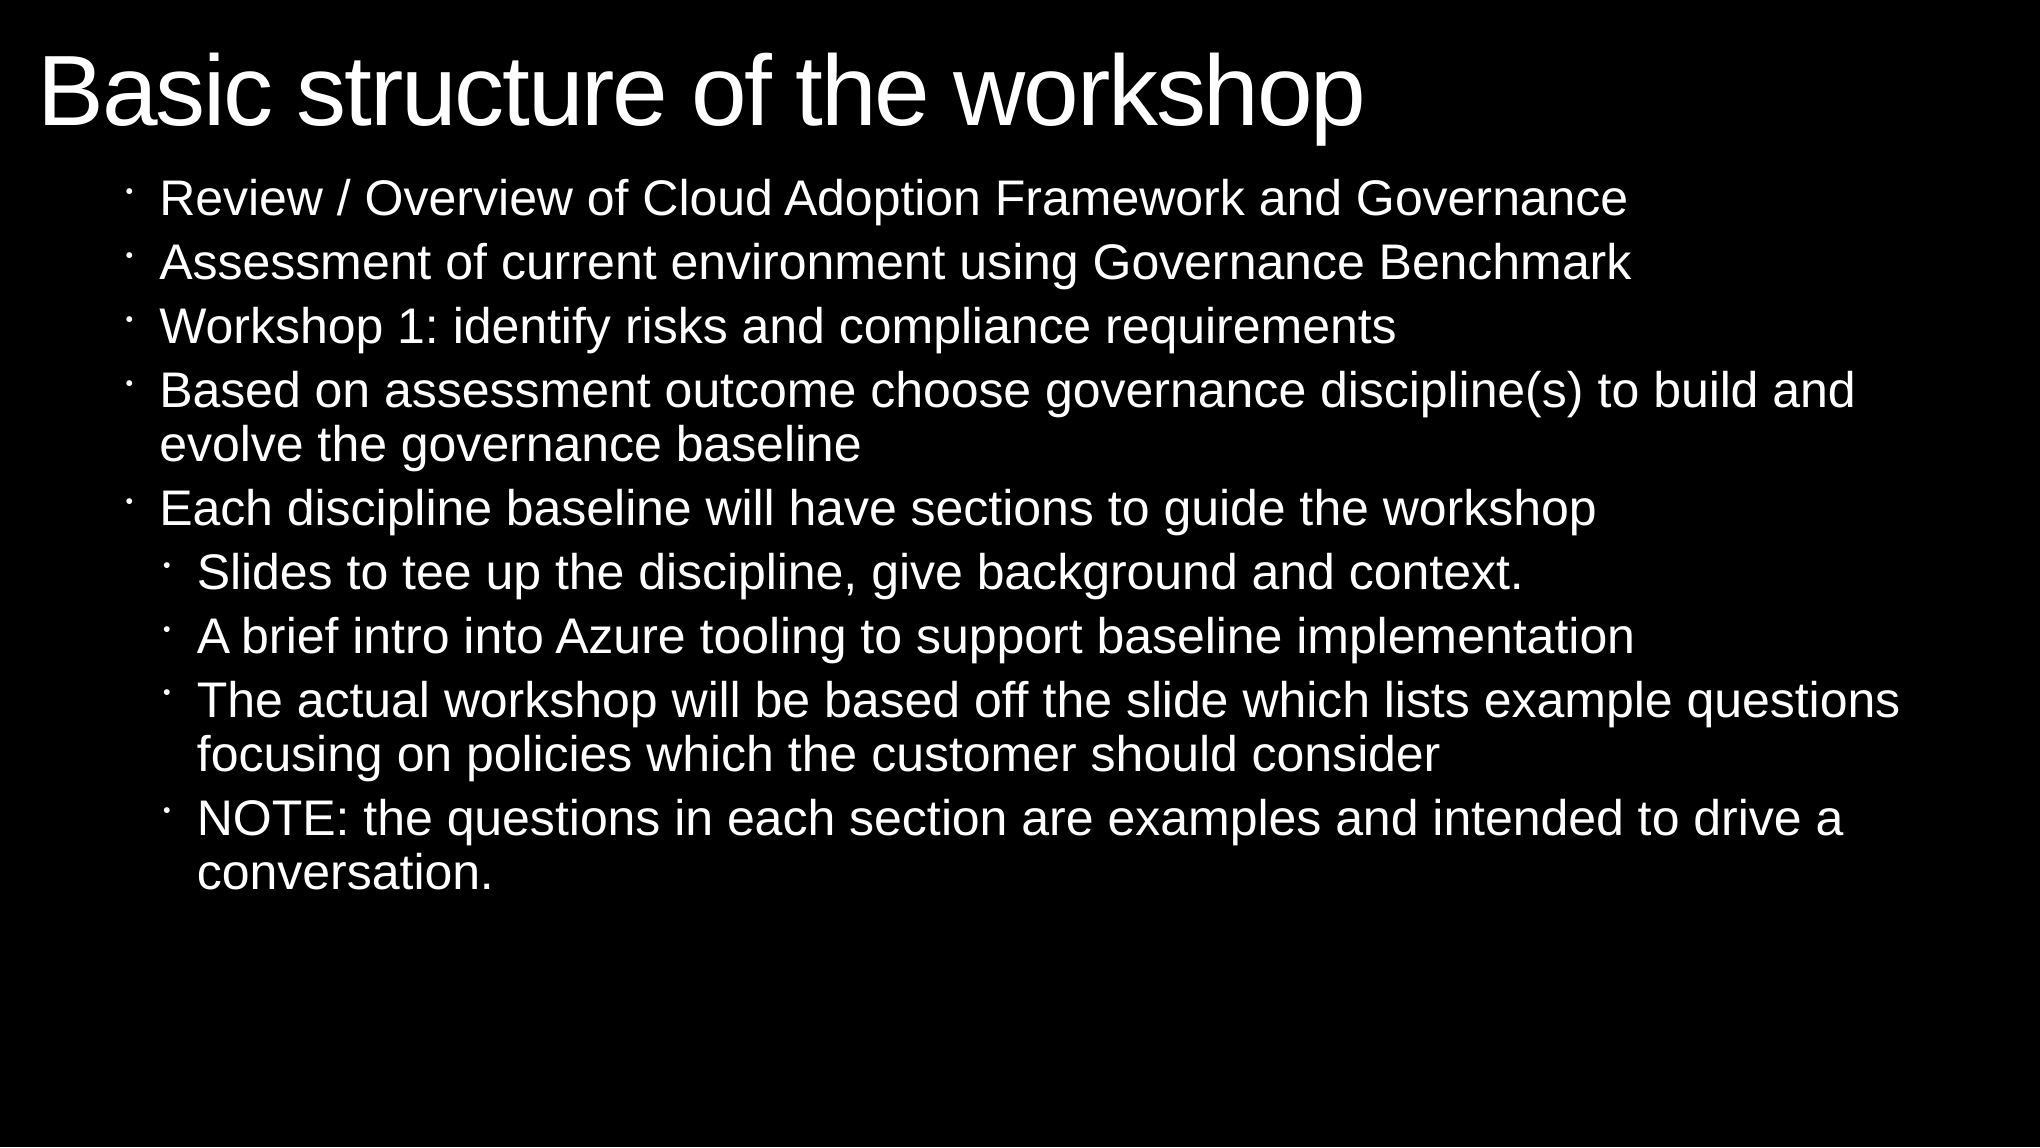

# Basic structure of the workshop
Review / Overview of Cloud Adoption Framework and Governance
Assessment of current environment using Governance Benchmark
Workshop 1: identify risks and compliance requirements
Based on assessment outcome choose governance discipline(s) to build and evolve the governance baseline
Each discipline baseline will have sections to guide the workshop
Slides to tee up the discipline, give background and context.
A brief intro into Azure tooling to support baseline implementation
The actual workshop will be based off the slide which lists example questions focusing on policies which the customer should consider
NOTE: the questions in each section are examples and intended to drive a conversation.